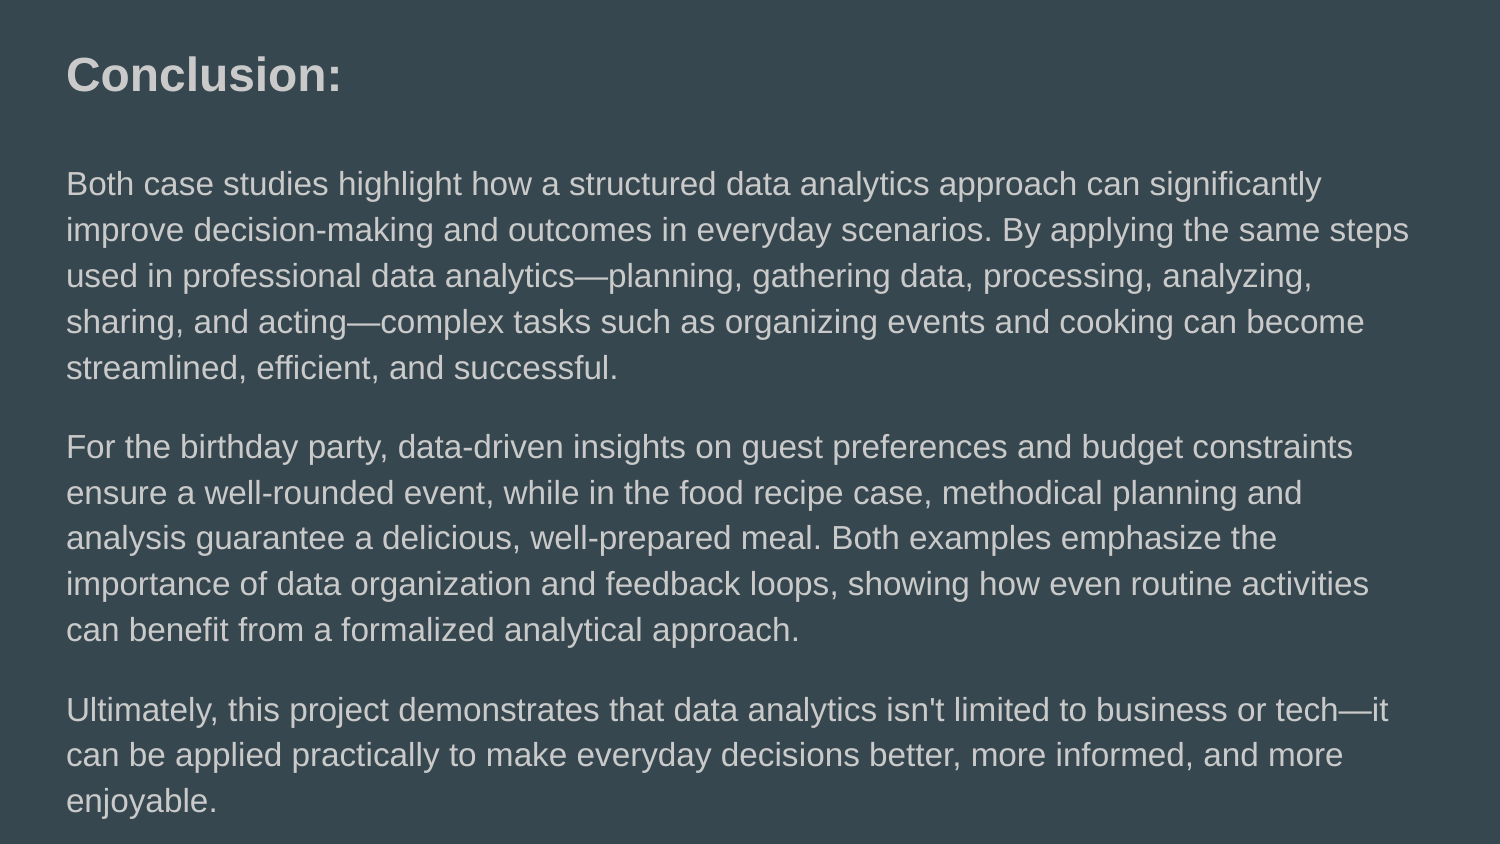

# Conclusion:
Both case studies highlight how a structured data analytics approach can significantly improve decision-making and outcomes in everyday scenarios. By applying the same steps used in professional data analytics—planning, gathering data, processing, analyzing, sharing, and acting—complex tasks such as organizing events and cooking can become streamlined, efficient, and successful.
For the birthday party, data-driven insights on guest preferences and budget constraints ensure a well-rounded event, while in the food recipe case, methodical planning and analysis guarantee a delicious, well-prepared meal. Both examples emphasize the importance of data organization and feedback loops, showing how even routine activities can benefit from a formalized analytical approach.
Ultimately, this project demonstrates that data analytics isn't limited to business or tech—it can be applied practically to make everyday decisions better, more informed, and more enjoyable.